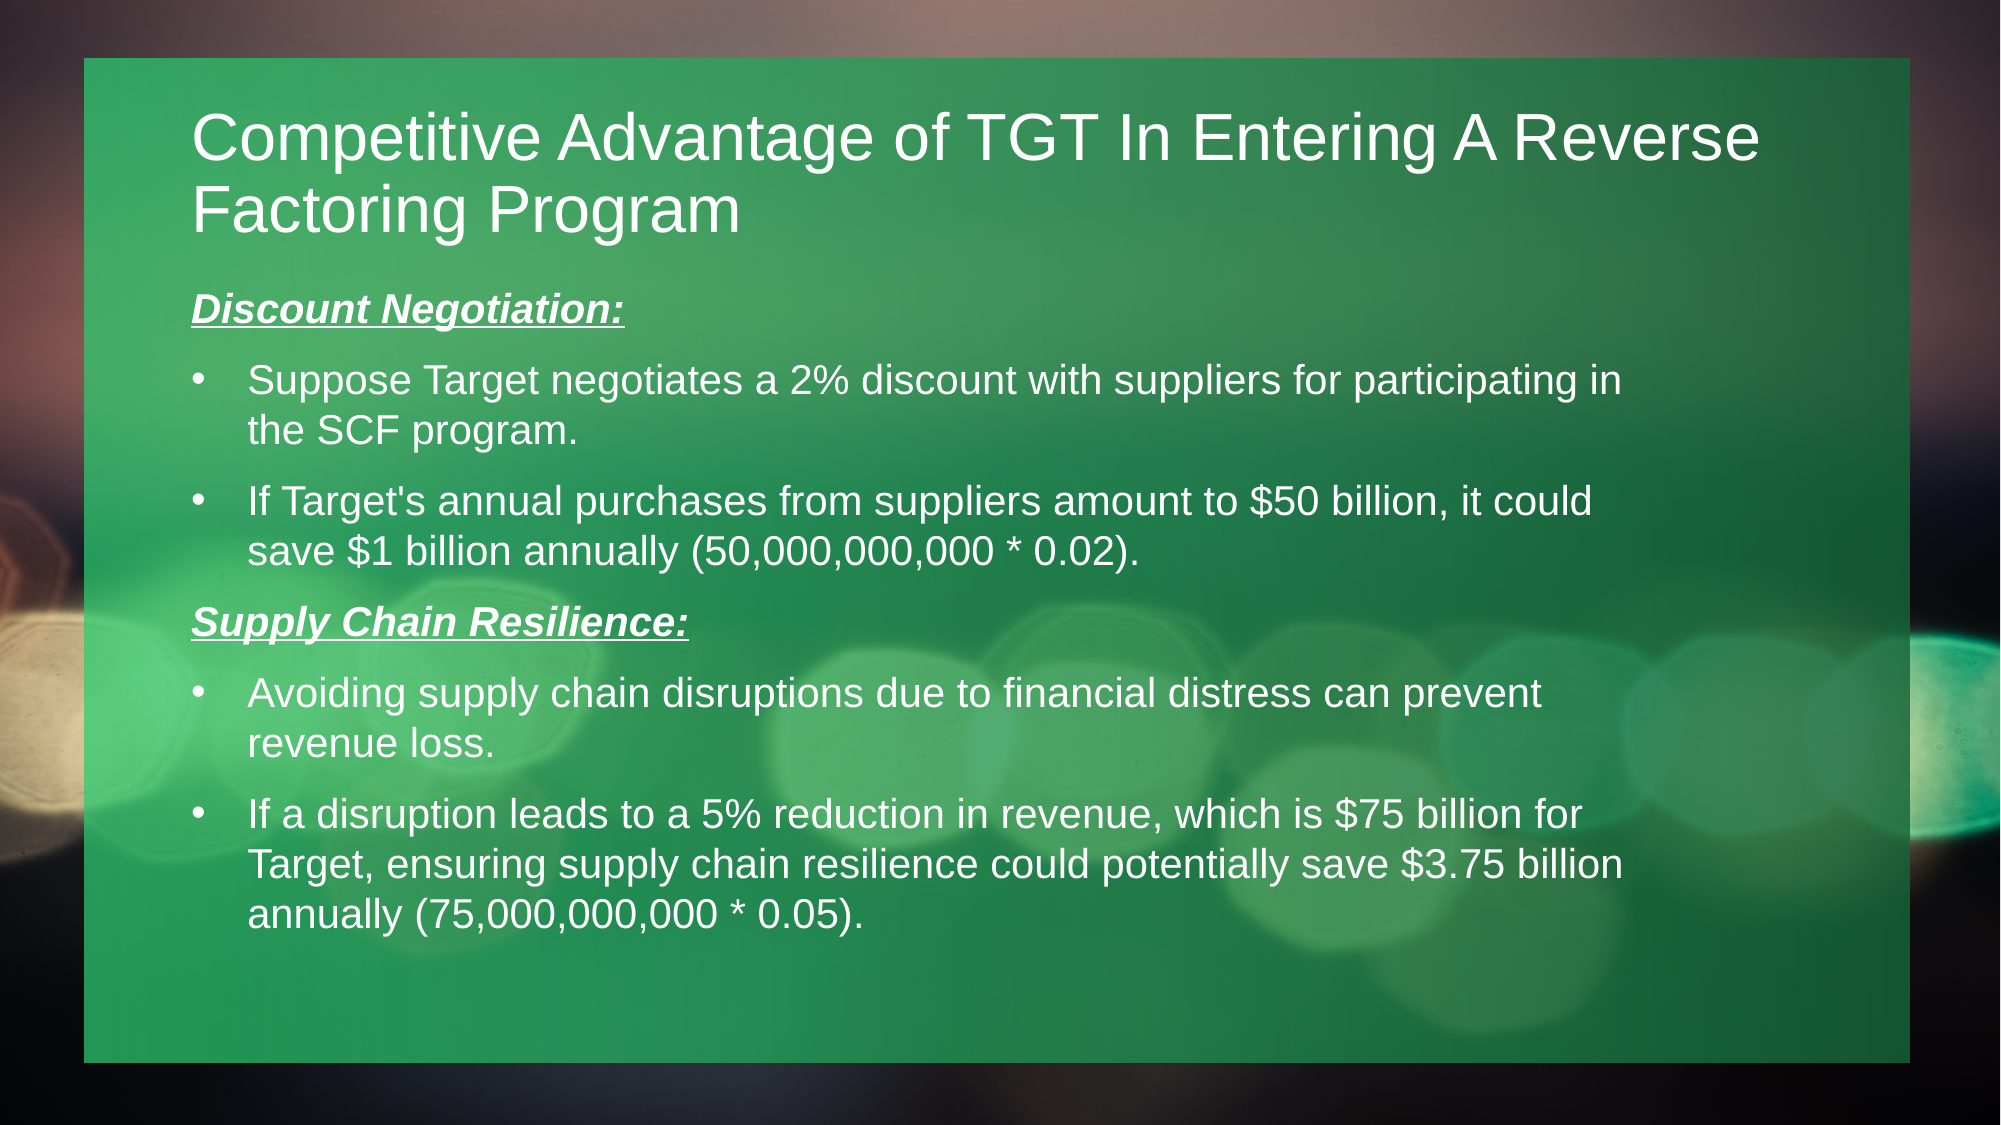

# Competitive Advantage of TGT In Entering A Reverse Factoring Program
Discount Negotiation:
Suppose Target negotiates a 2% discount with suppliers for participating in the SCF program.
If Target's annual purchases from suppliers amount to $50 billion, it could save $1 billion annually (50,000,000,000 * 0.02).
Supply Chain Resilience:
Avoiding supply chain disruptions due to financial distress can prevent revenue loss.
If a disruption leads to a 5% reduction in revenue, which is $75 billion for Target, ensuring supply chain resilience could potentially save $3.75 billion annually (75,000,000,000 * 0.05).